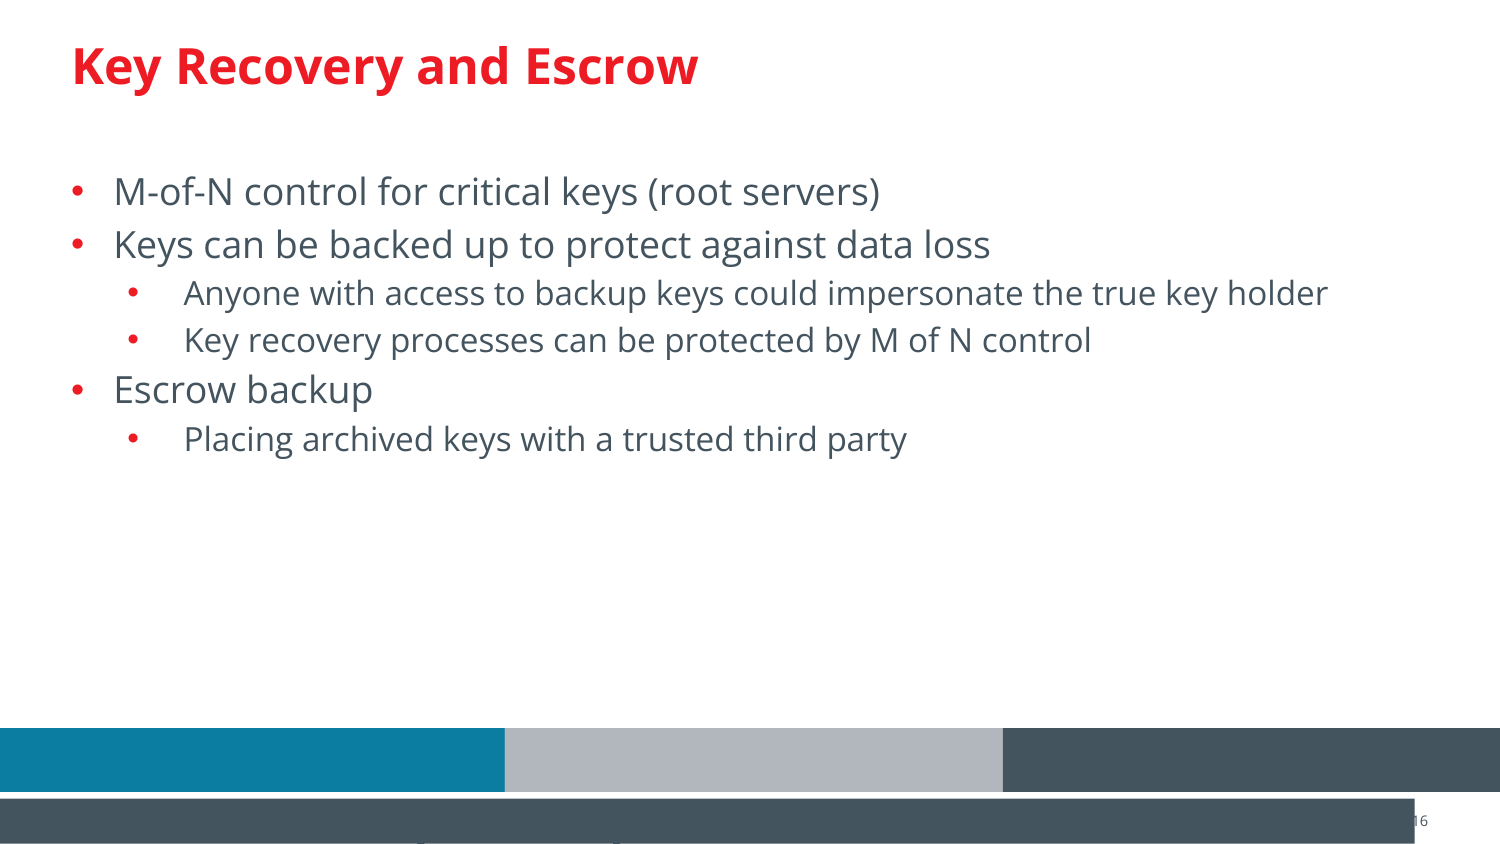

# Key Recovery and Escrow
M-of-N control for critical keys (root servers)
Keys can be backed up to protect against data loss
Anyone with access to backup keys could impersonate the true key holder
Key recovery processes can be protected by M of N control
Escrow backup
Placing archived keys with a trusted third party
M6S1 Introduction to Cybersecurity Defense
CompTIA Security+ Lesson 6 | Copyright © 2020 CompTIA Properties, LLC. All Rights Reserved.  |  CompTIA.org
16